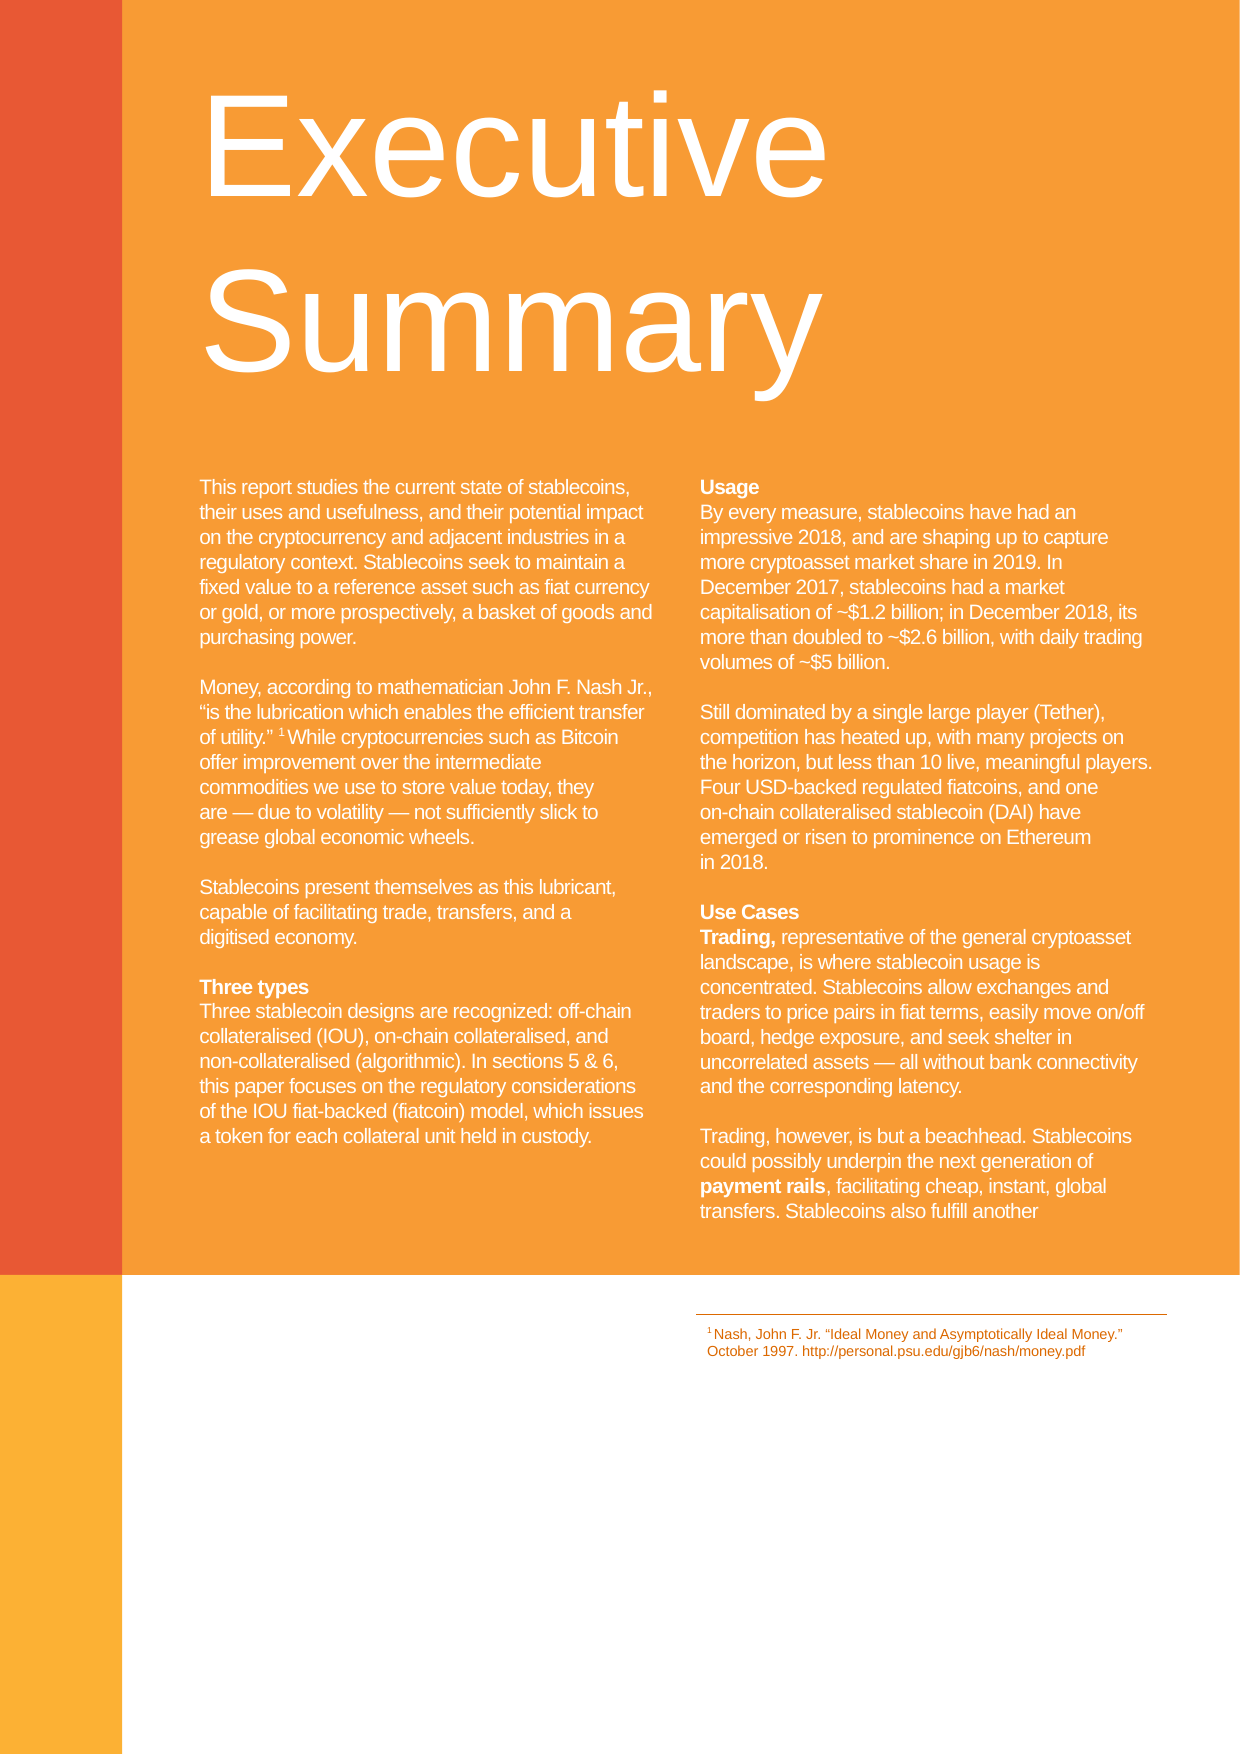

# Executive Summary
This report studies the current state of stablecoins, their uses and usefulness, and their potential impact on the cryptocurrency and adjacent industries in a regulatory context. Stablecoins seek to maintain a fixed value to a reference asset such as fiat currency or gold, or more prospectively, a basket of goods and purchasing power.
Money, according to mathematician John F. Nash Jr., “is the lubrication which enables the efficient transfer of utility.” 1 While cryptocurrencies such as Bitcoin offer improvement over the intermediate commodities we use to store value today, they
are — due to volatility — not sufficiently slick to
grease global economic wheels.
Stablecoins present themselves as this lubricant, capable of facilitating trade, transfers, and a
digitised economy.
Three types
Three stablecoin designs are recognized: off-chain collateralised (IOU), on-chain collateralised, and
non-collateralised (algorithmic). In sections 5 & 6,
this paper focuses on the regulatory considerations
of the IOU fiat-backed (fiatcoin) model, which issues
a token for each collateral unit held in custody.
Usage
By every measure, stablecoins have had an impressive 2018, and are shaping up to capture more cryptoasset market share in 2019. In December 2017, stablecoins had a market capitalisation of ~$1.2 billion; in December 2018, its more than doubled to ~$2.6 billion, with daily trading volumes of ~$5 billion.
Still dominated by a single large player (Tether), competition has heated up, with many projects on the horizon, but less than 10 live, meaningful players. Four USD-backed regulated fiatcoins, and one
on-chain collateralised stablecoin (DAI) have emerged or risen to prominence on Ethereum
in 2018.
Use Cases
Trading, representative of the general cryptoasset landscape, is where stablecoin usage is concentrated. Stablecoins allow exchanges and traders to price pairs in fiat terms, easily move on/off board, hedge exposure, and seek shelter in uncorrelated assets — all without bank connectivity and the corresponding latency.
Trading, however, is but a beachhead. Stablecoins could possibly underpin the next generation of payment rails, facilitating cheap, instant, global transfers. Stablecoins also fulfill another

| 1 Nash, John F. Jr. “Ideal Money and Asymptotically Ideal Money.” October 1997. http://personal.psu.edu/gjb6/nash/money.pdf |
| --- |
1 Title | Chapter header: 7/10 Helvetica Neue Regular
3